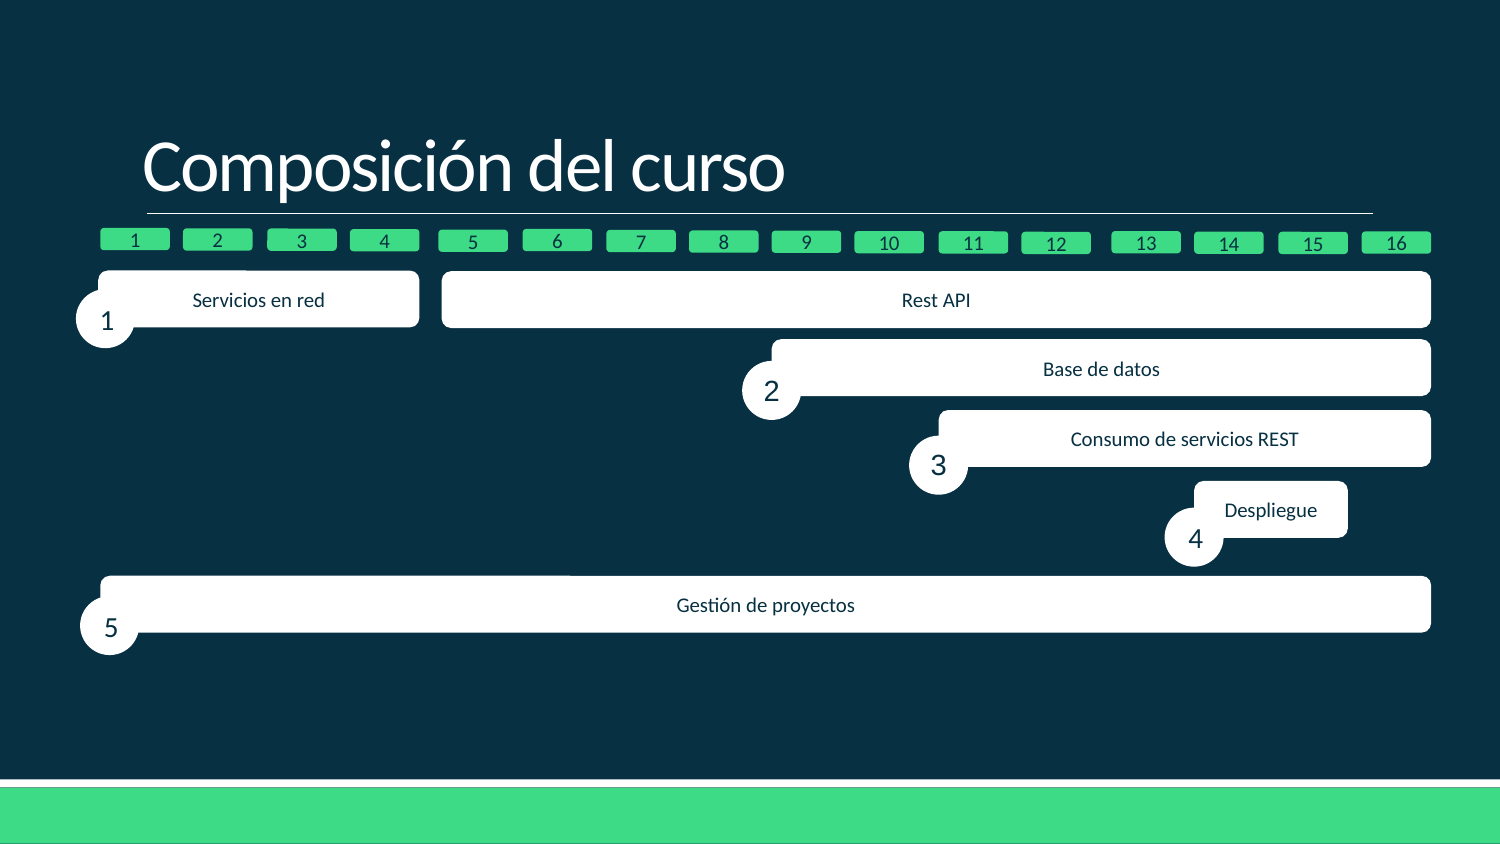

# Composición del curso
1

2

3

6

4

5

7

8

9

10

13

11

16

14

12

15

Servicios en red

Rest API

1

Base de datos

2

Consumo de servicios REST

3

Despliegue

4

Gestión de proyectos

5